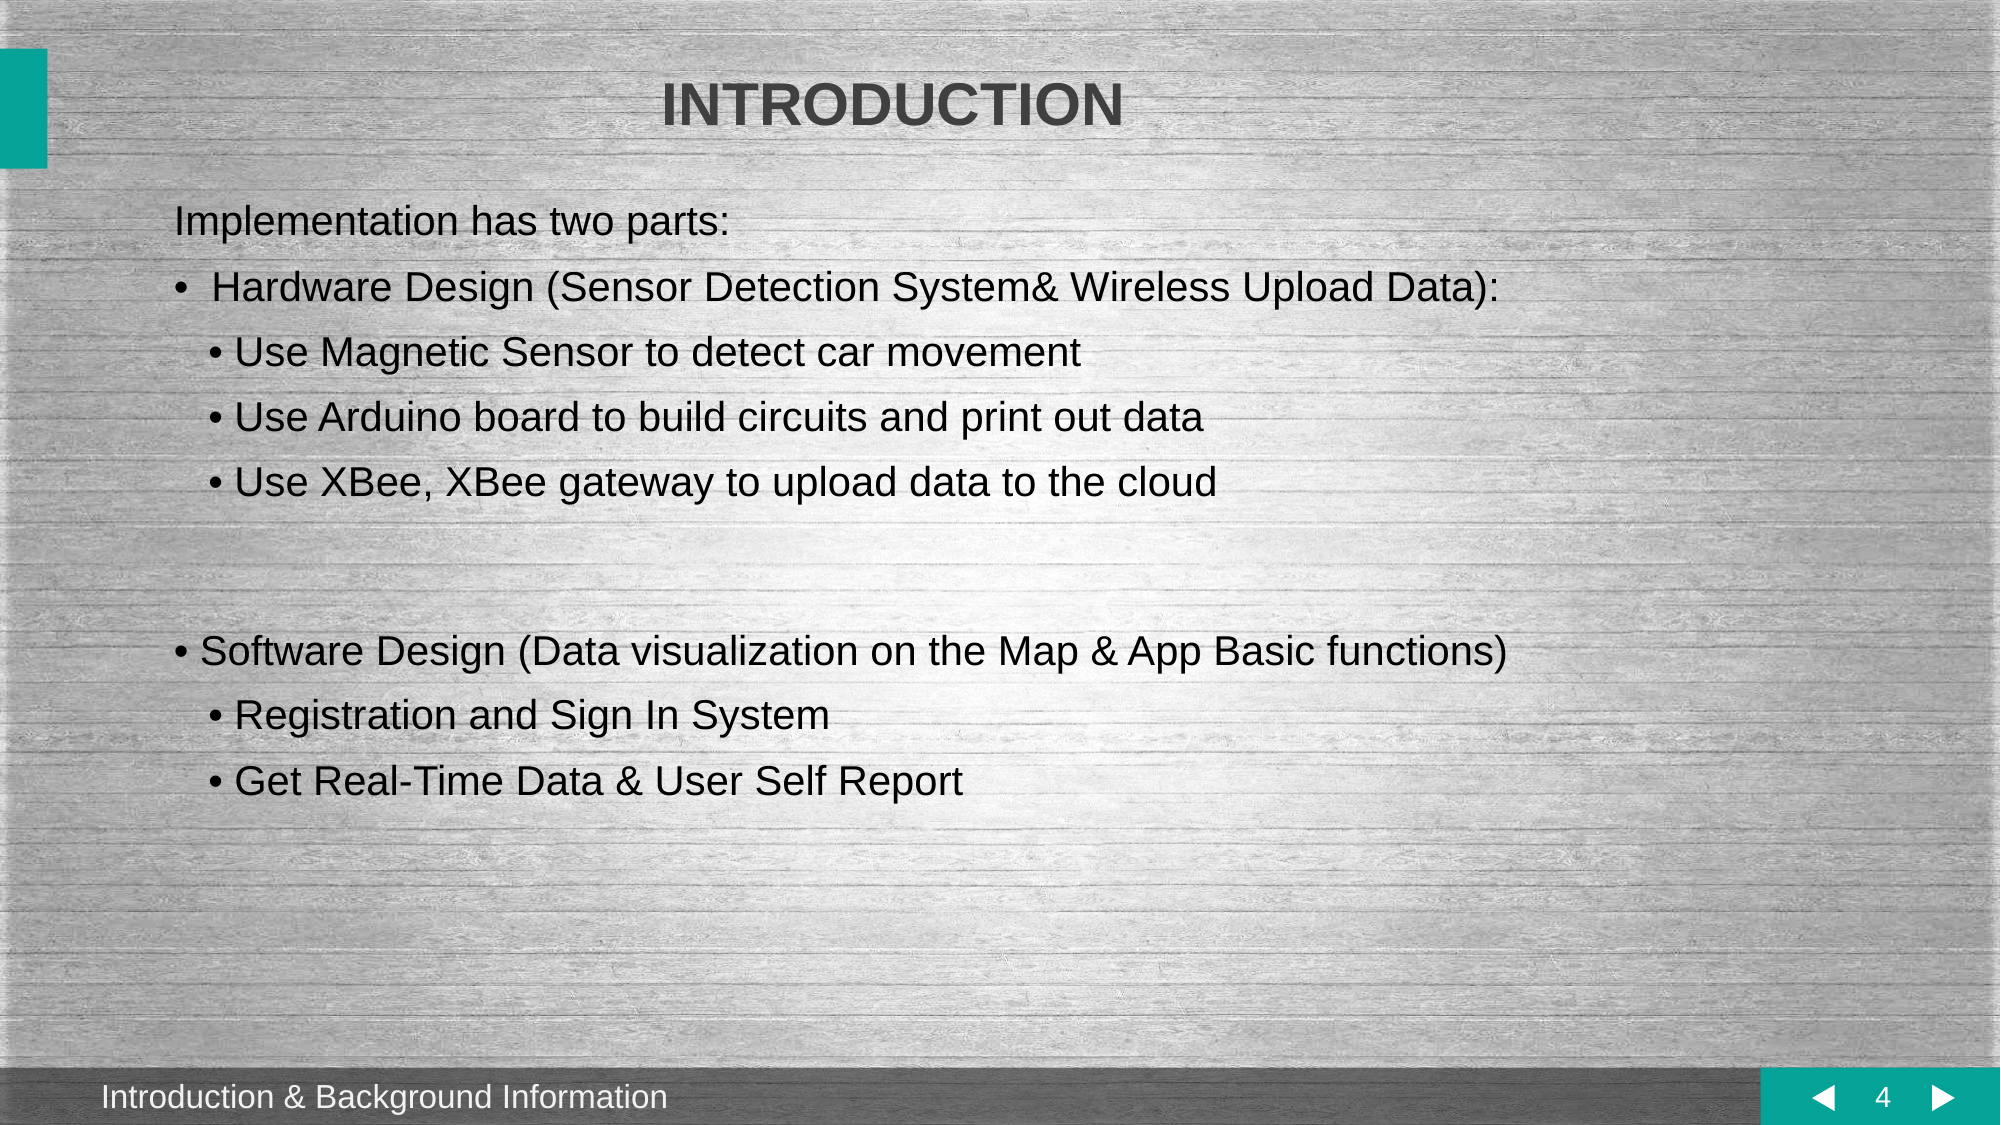

INTRODUCTION
Implementation has two parts:
•  Hardware Design (Sensor Detection System& Wireless Upload Data):
   • Use Magnetic Sensor to detect car movement
   • Use Arduino board to build circuits and print out data
   • Use XBee, XBee gateway to upload data to the cloud

• Software Design (Data visualization on the Map & App Basic functions)
   • Registration and Sign In System
   • Get Real-Time Data & User Self Report

4